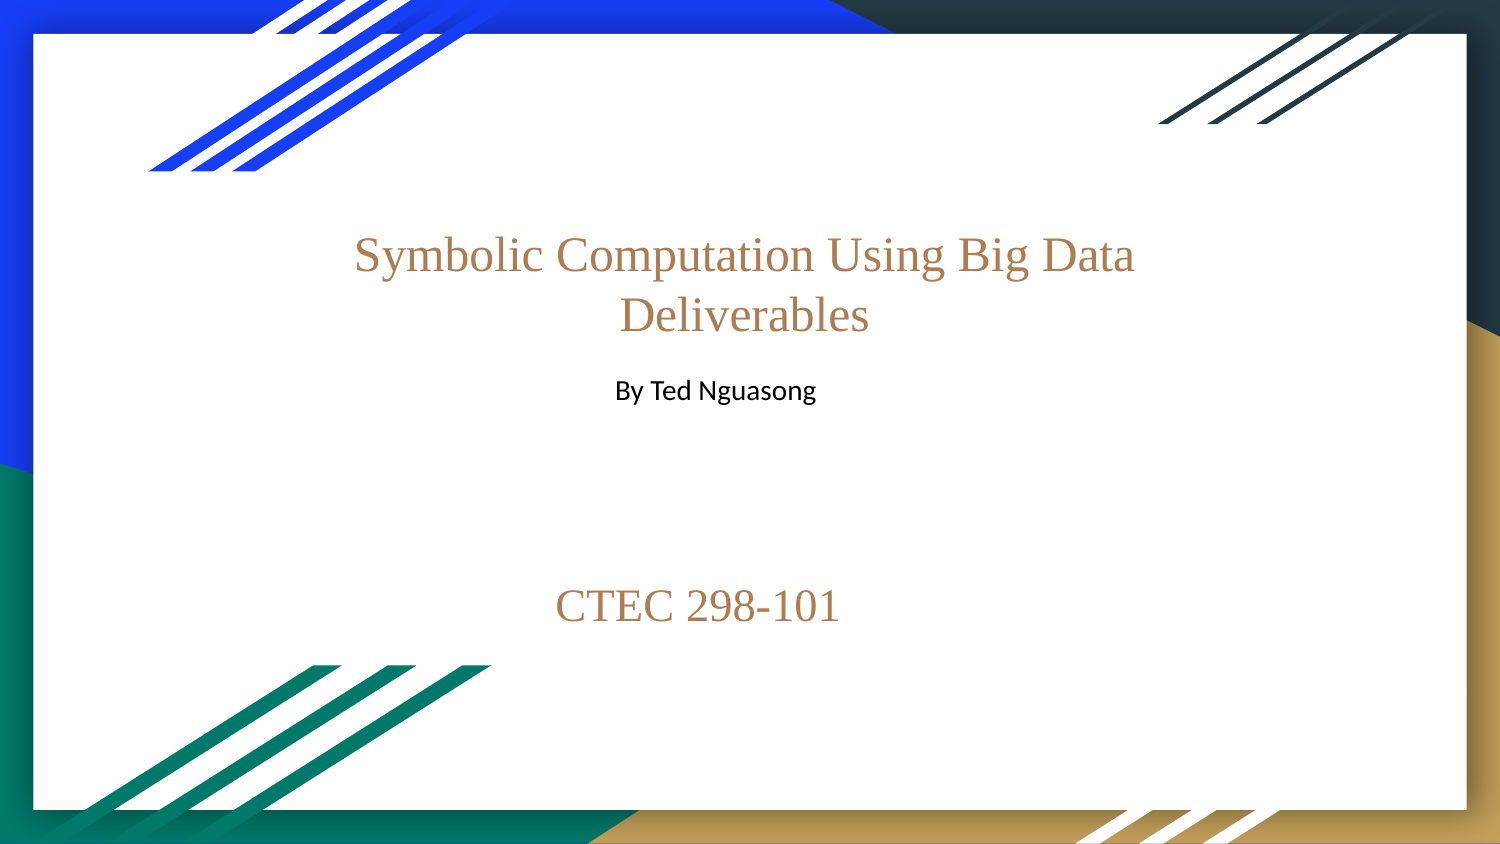

# Symbolic Computation Using Big Data Deliverables
By Ted Nguasong
Ted CTEC 298-101 Nguasong